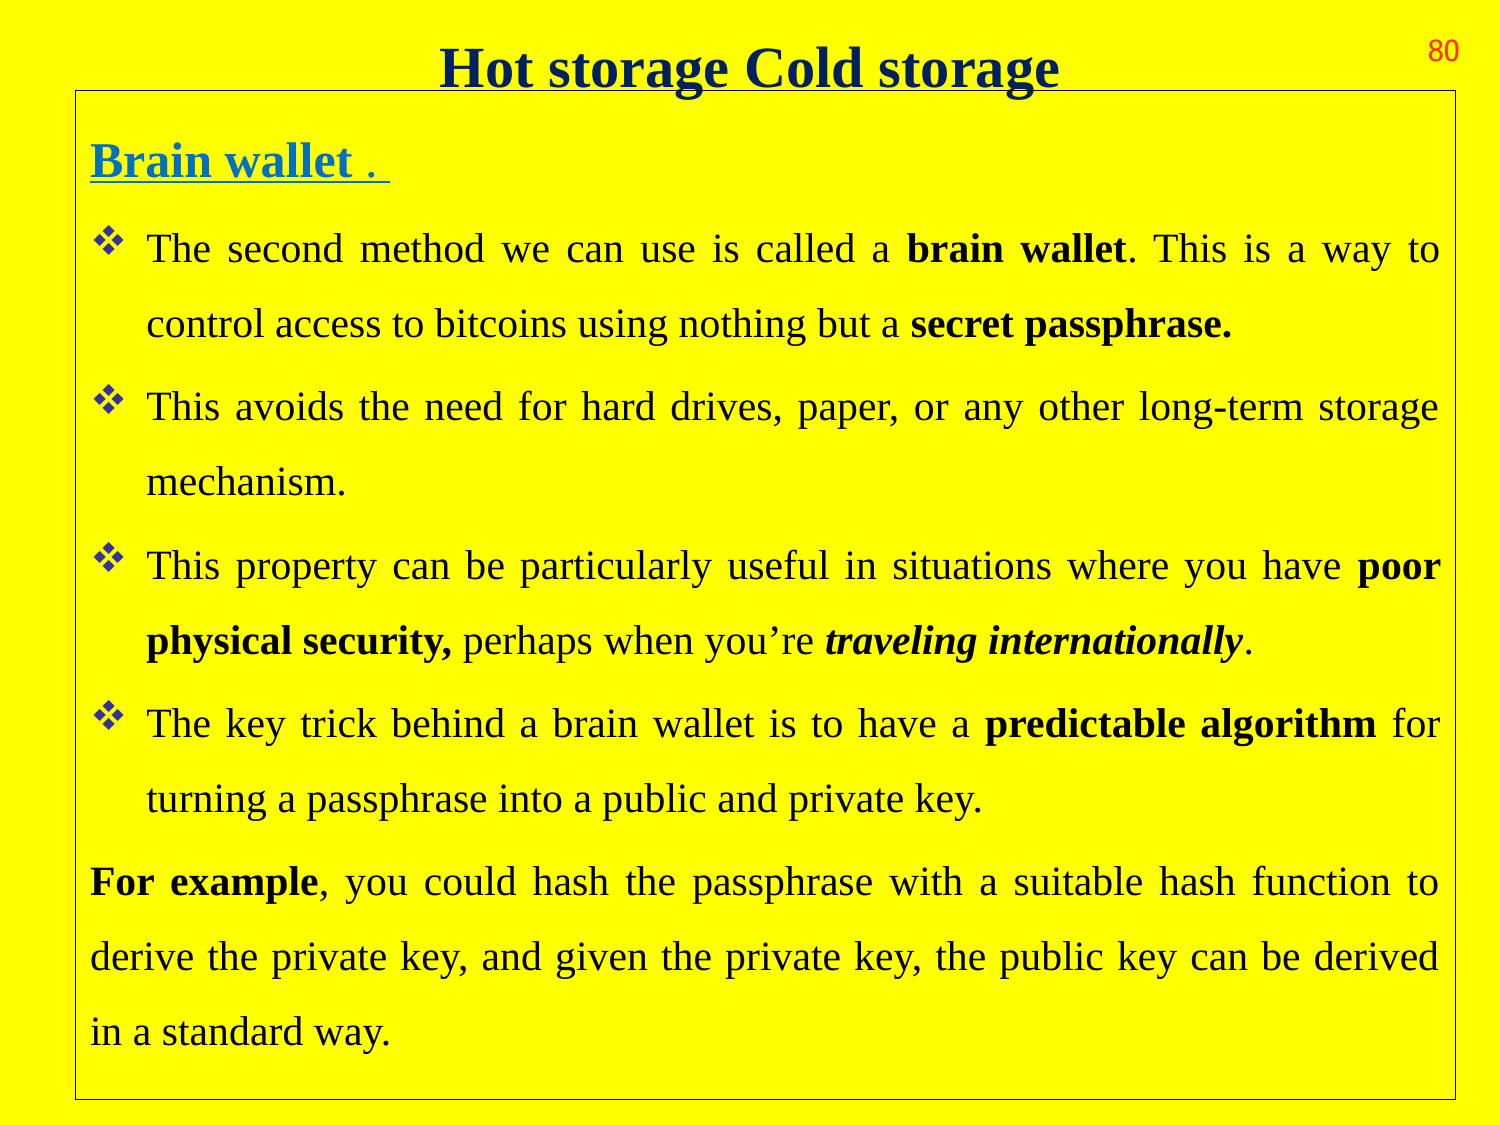

# Hot storage Cold storage
80
Brain wallet​ .
The second method we can use is called a brain wallet. This is a way to control access to bitcoins using nothing but a secret passphrase.
This avoids the need for hard drives, paper, or any other long-term storage mechanism.
This property can be particularly useful in situations where you have poor physical security, perhaps when you’re traveling internationally.
The key trick behind a brain wallet is to have a predictable algorithm for turning a passphrase into a public and private key.
For example, you could hash the passphrase with a suitable hash function to derive the private key, and given the private key, the public key can be derived in a standard way.